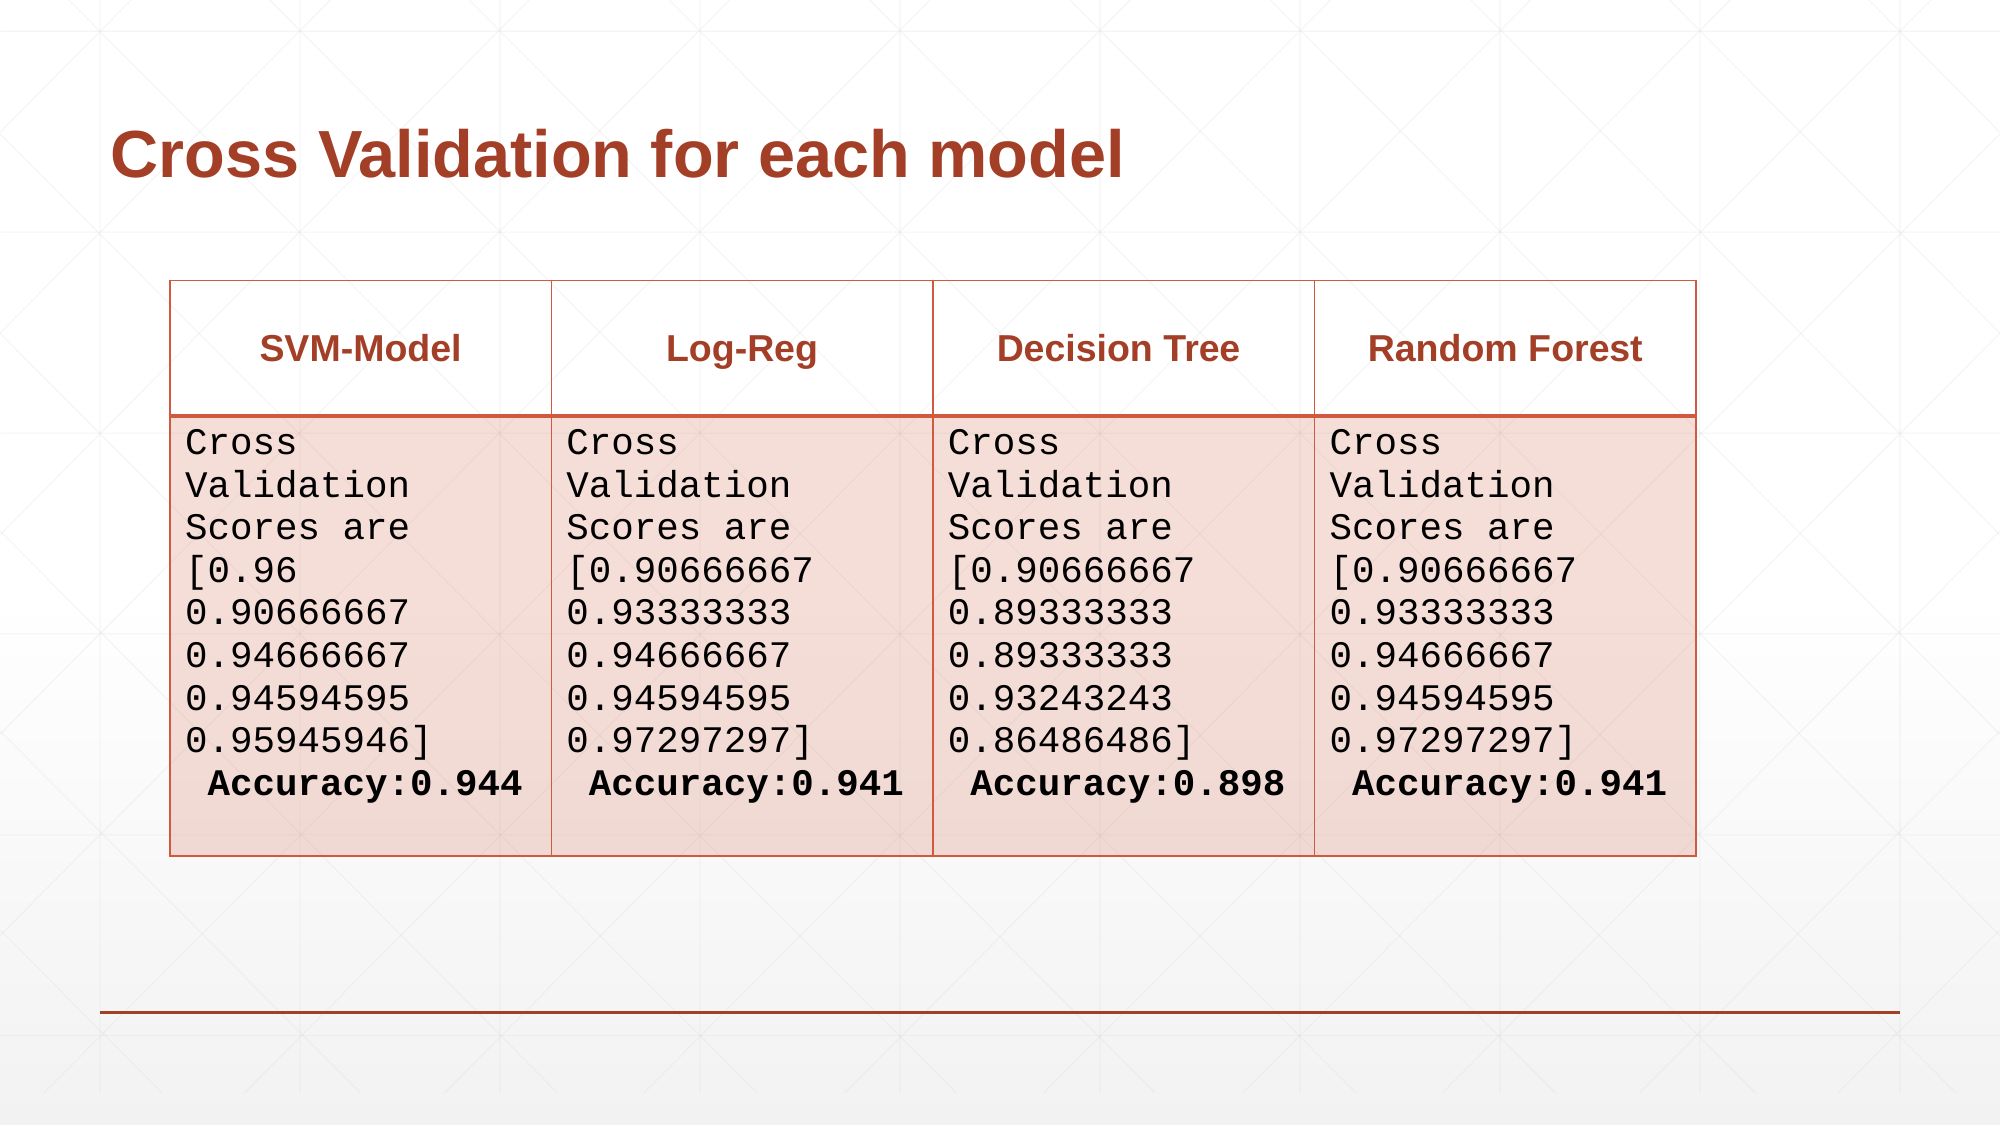

# Cross Validation for each model
| SVM-Model | Log-Reg | Decision Tree | Random Forest |
| --- | --- | --- | --- |
| Cross Validation Scores are [0.96 0.90666667 0.94666667 0.94594595 0.95945946] Accuracy:0.944 | Cross Validation Scores are [0.90666667 0.93333333 0.94666667 0.94594595 0.97297297] Accuracy:0.941 | Cross Validation Scores are [0.90666667 0.89333333 0.89333333 0.93243243 0.86486486] Accuracy:0.898 | Cross Validation Scores are [0.90666667 0.93333333 0.94666667 0.94594595 0.97297297] Accuracy:0.941 |